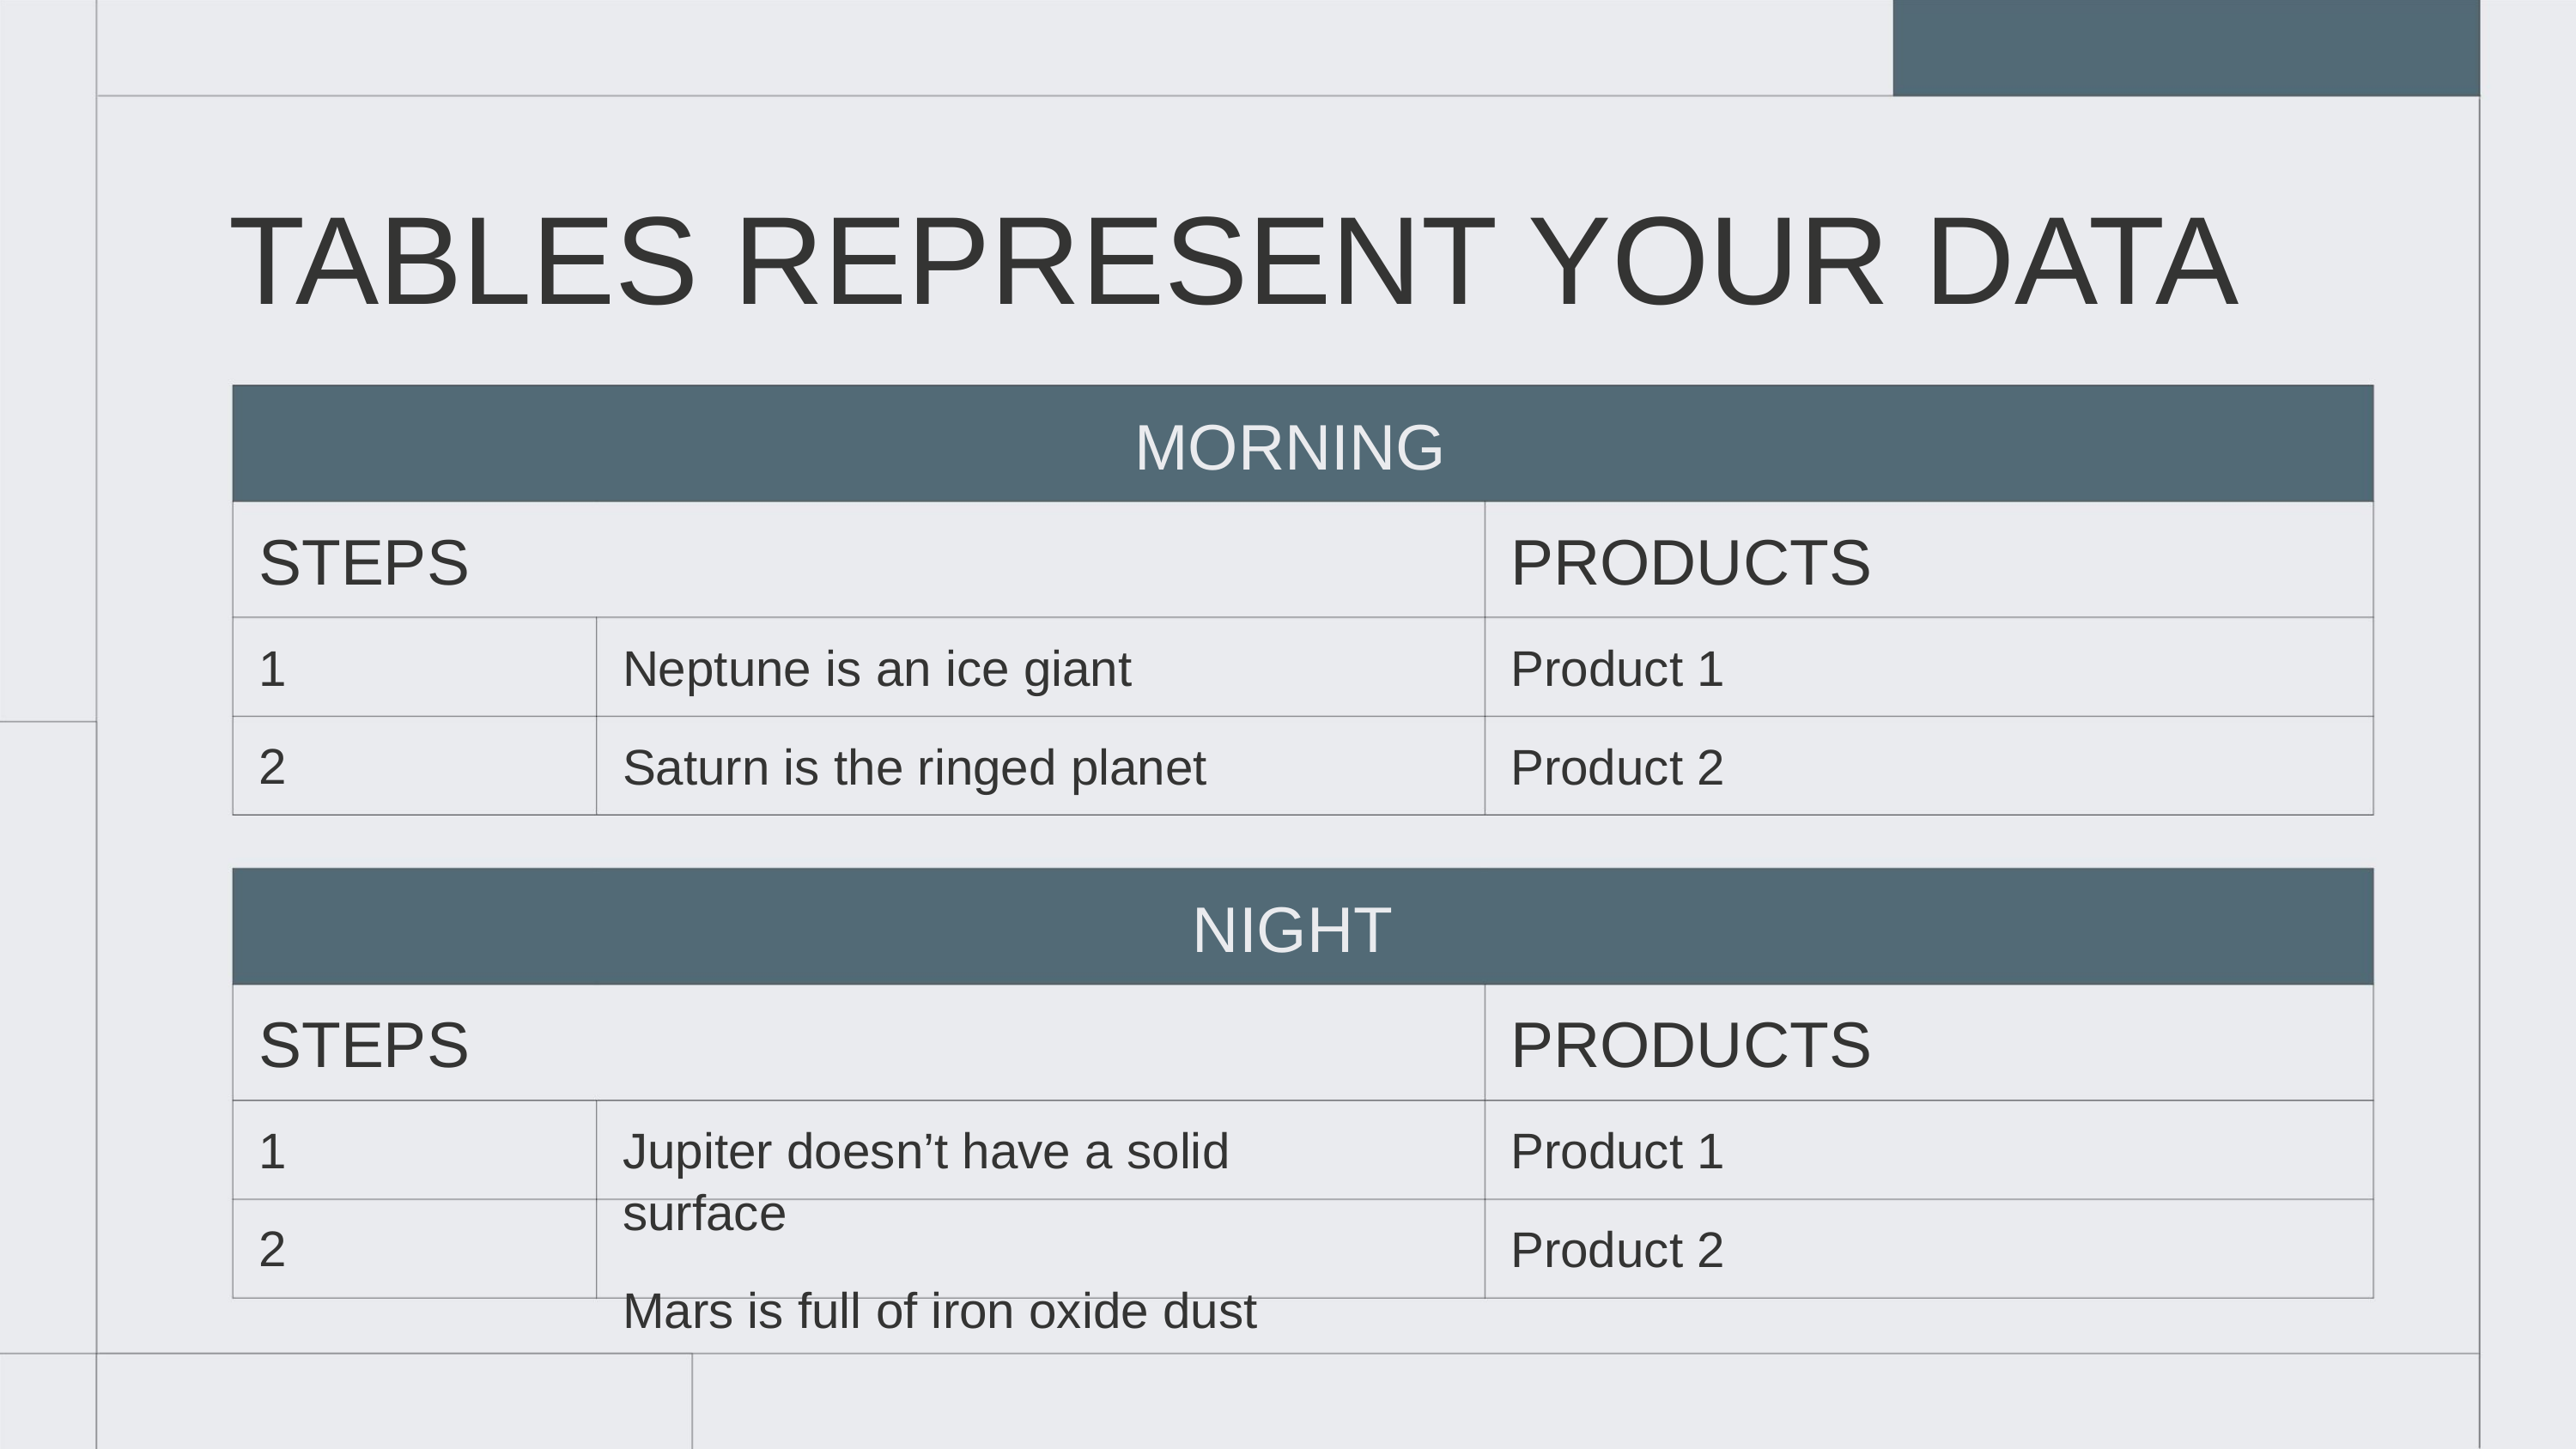

TABLES REPRESENT YOUR DATA
MORNING
STEPS
PRODUCTS
Product 1
1
2
Neptune is an ice giant
Saturn is the ringed planet
Product 2
NIGHT
STEPS
PRODUCTS
Product 1
1
2
Jupiter doesn’t have a solid surface
Mars is full of iron oxide dust
Product 2